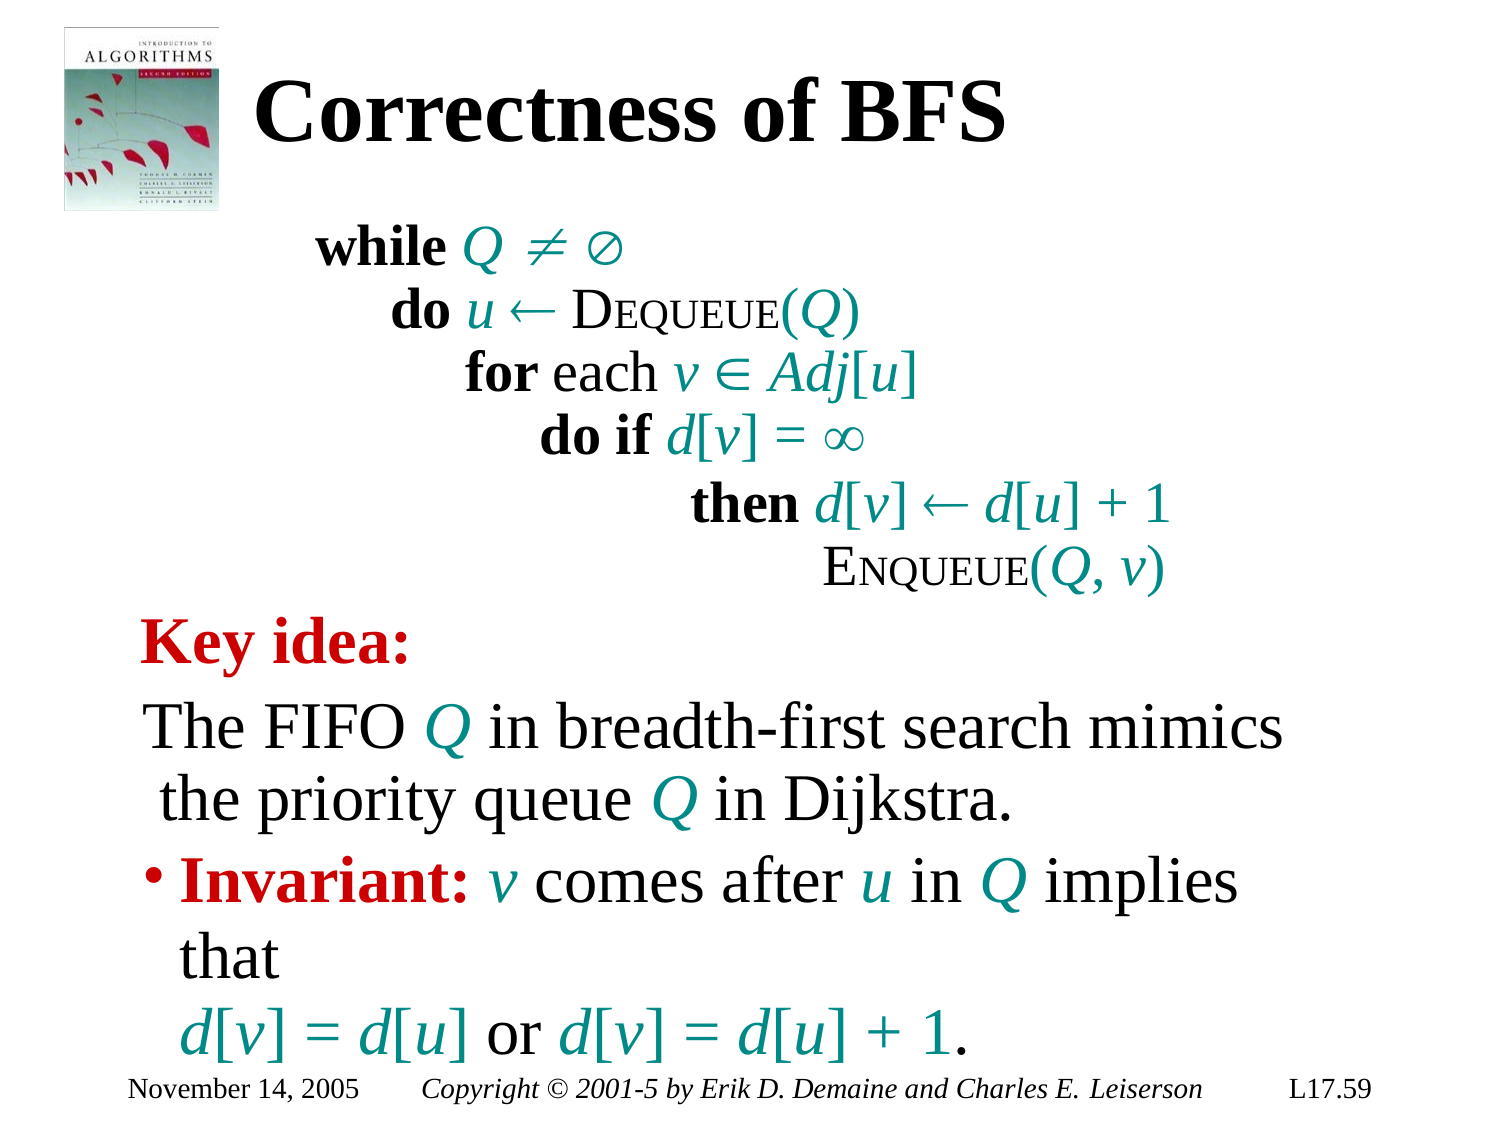

# Correctness of BFS
while Q ≠ ∅
do u ← DEQUEUE(Q)
for each v ∈ Adj[u]
do if d[v] = ∞
then d[v] ← d[u] + 1  ENQUEUE(Q, v)
Key idea:
The FIFO Q in breadth-first search mimics  the priority queue Q in Dijkstra.
Invariant: v comes after u in Q implies that
d[v] = d[u] or d[v] = d[u] + 1.
November 14, 2005
Copyright © 2001-5 by Erik D. Demaine and Charles E. Leiserson
L17.59